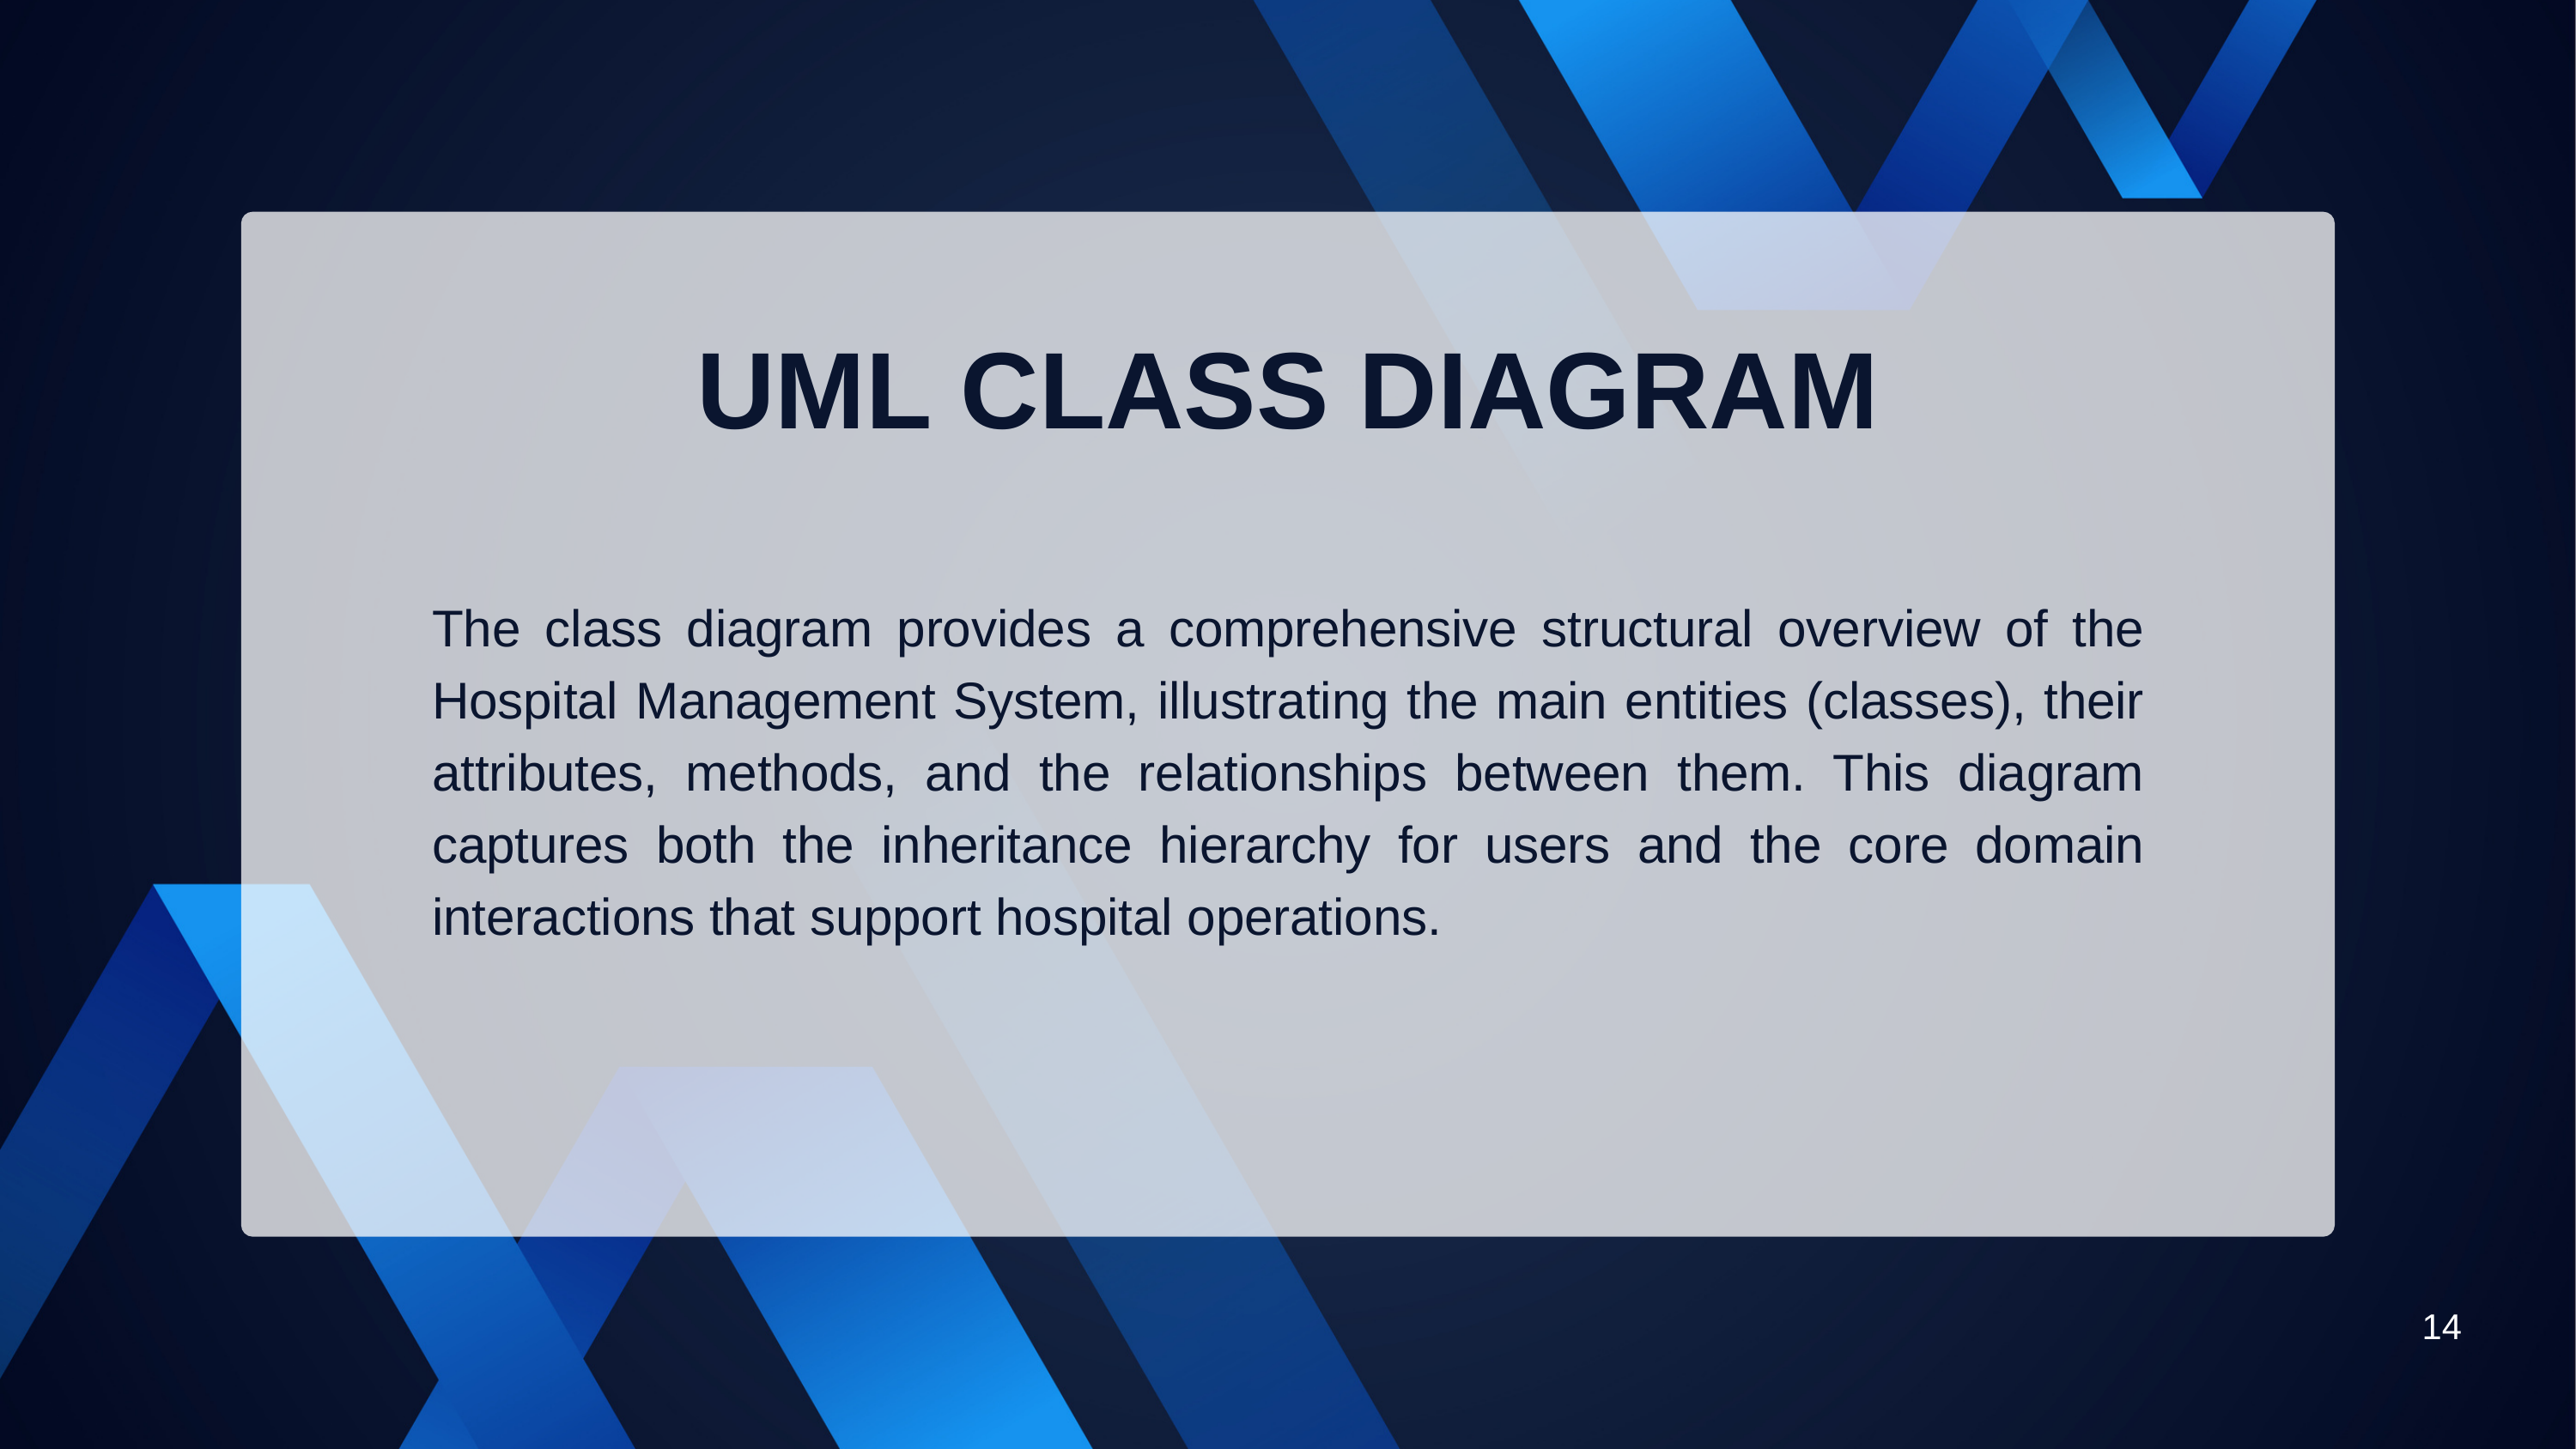

UML CLASS DIAGRAM
The class diagram provides a comprehensive structural overview of the Hospital Management System, illustrating the main entities (classes), their attributes, methods, and the relationships between them. This diagram captures both the inheritance hierarchy for users and the core domain interactions that support hospital operations.

14